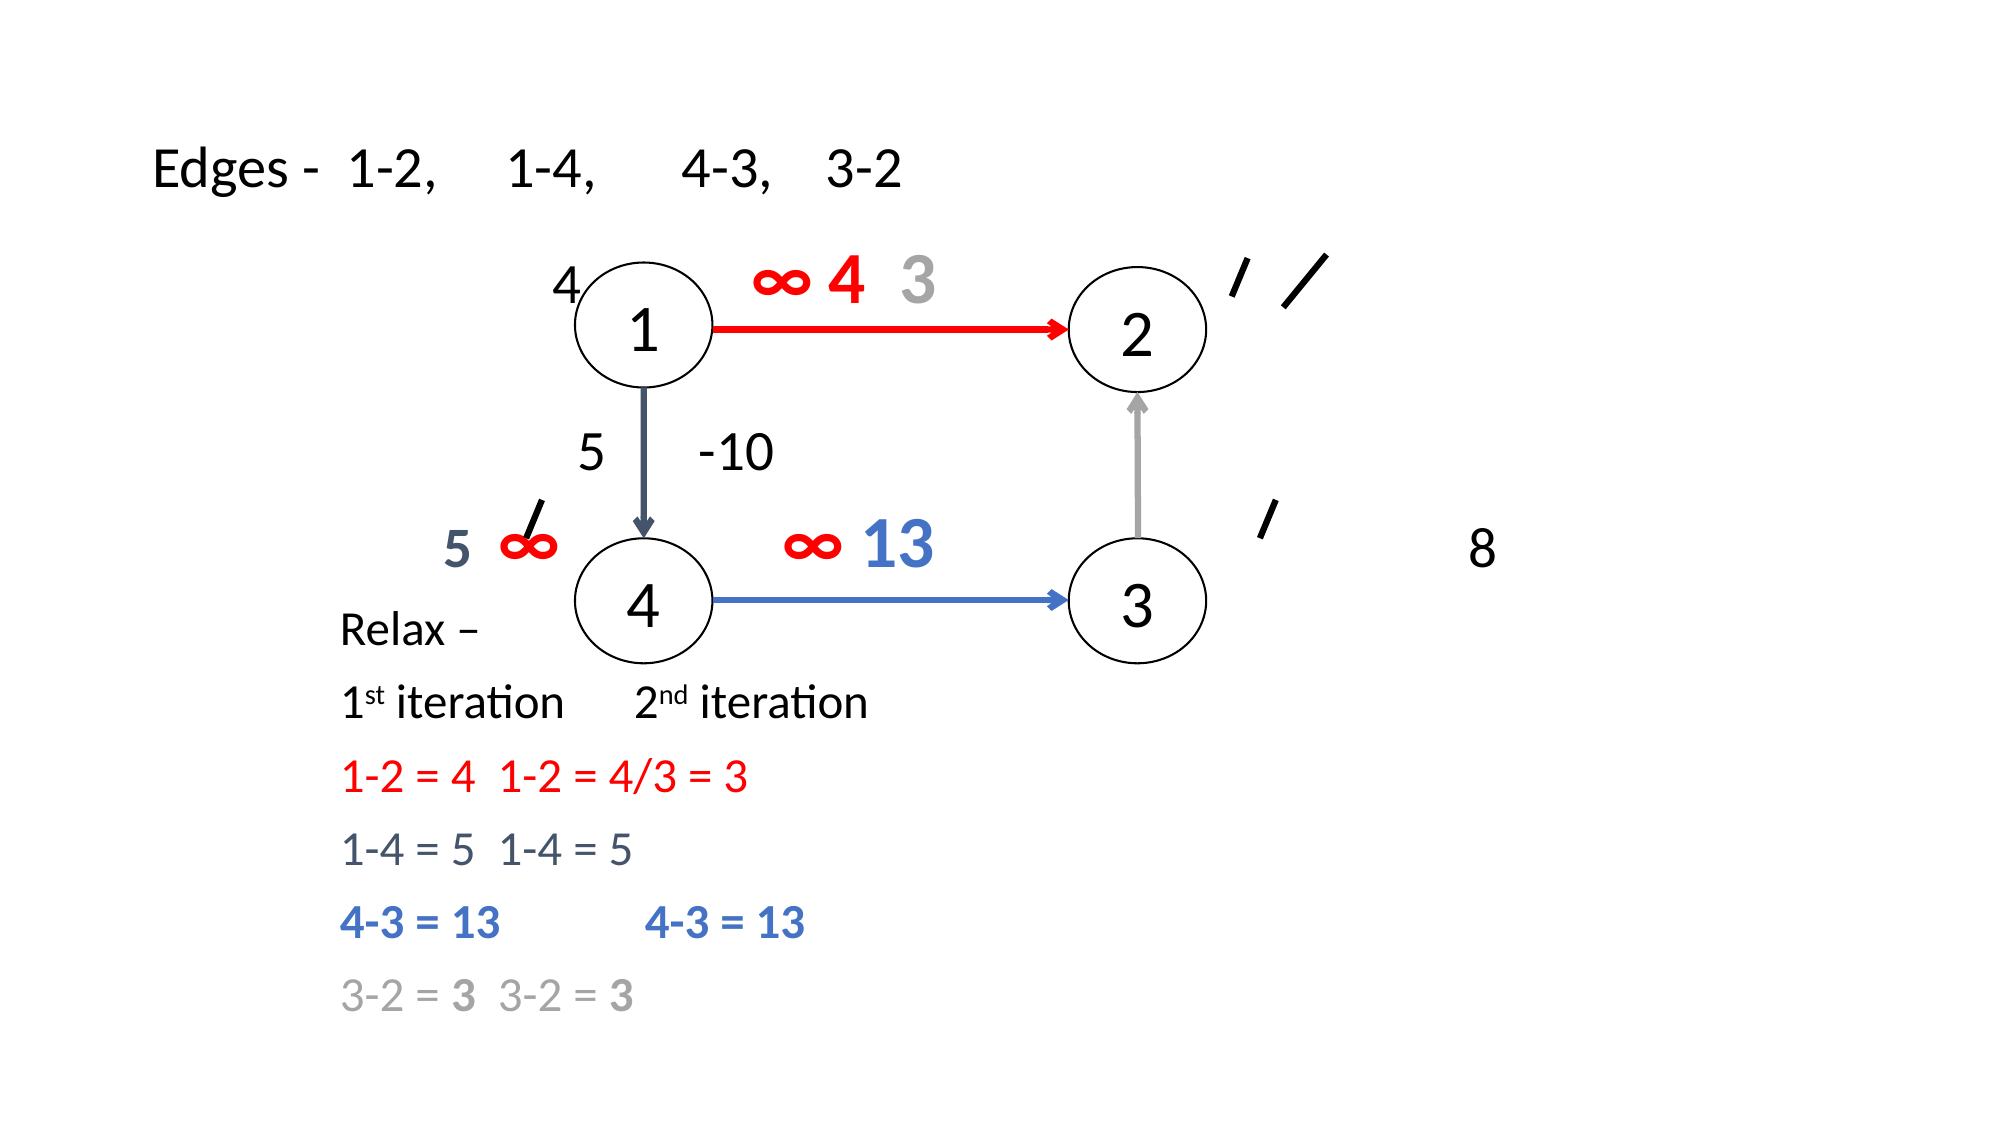

# Edges -  1-2,	    1-4,	      4-3,    3-2
			     4		         ∞ 4  3

	       5				     -10
        5  ∞				         ∞ 13			                   8
Relax –
1st iteration 	2nd iteration
1-2 = 4		 1-2 = 4/3 = 3
1-4 = 5		 1-4 = 5
4-3 = 13	 4-3 = 13
3-2 = 3		 3-2 = 3

1
2
4
3